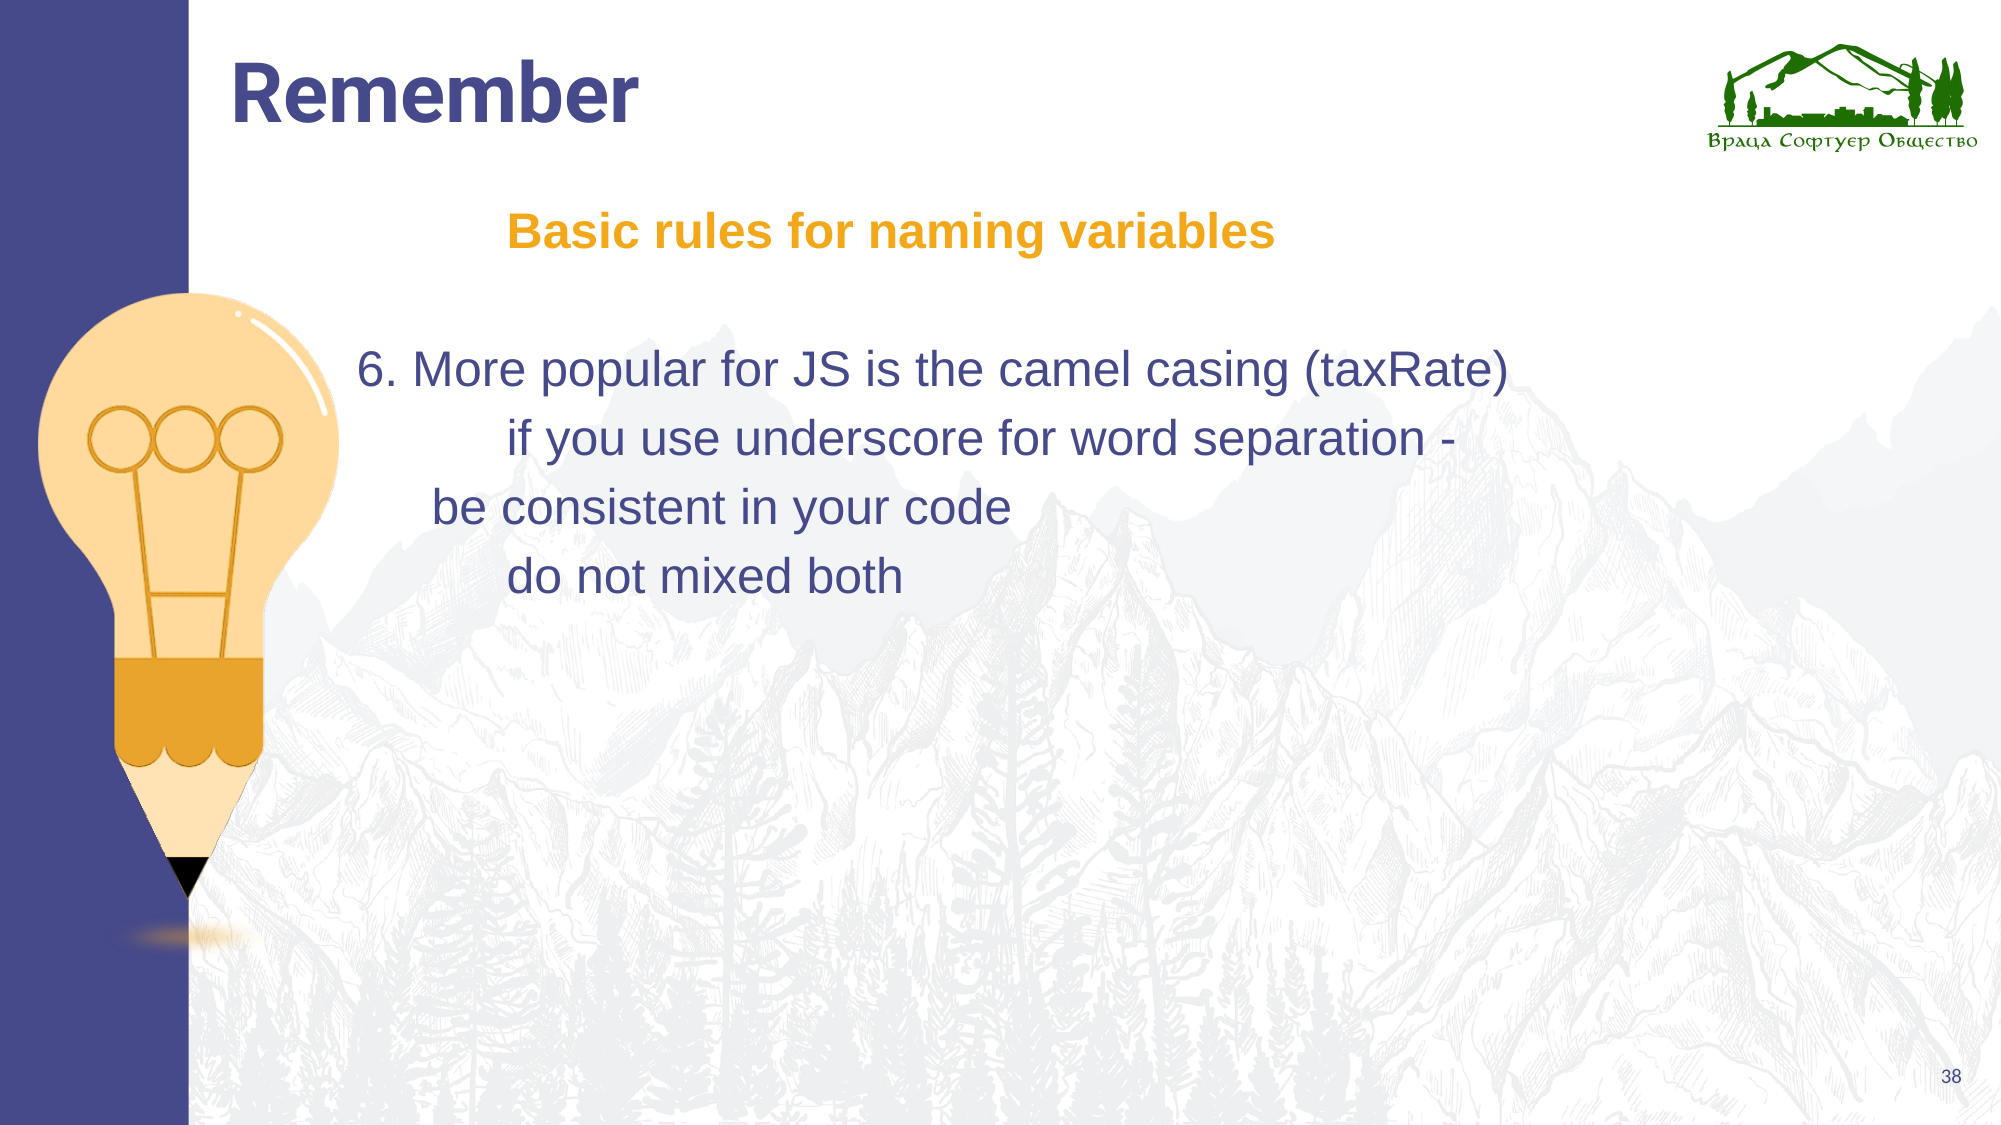

# Remember
Basic rules for naming variables

6. More popular for JS is the camel casing (taxRate)
	if you use underscore for word separation -
be consistent in your code
	do not mixed both

38